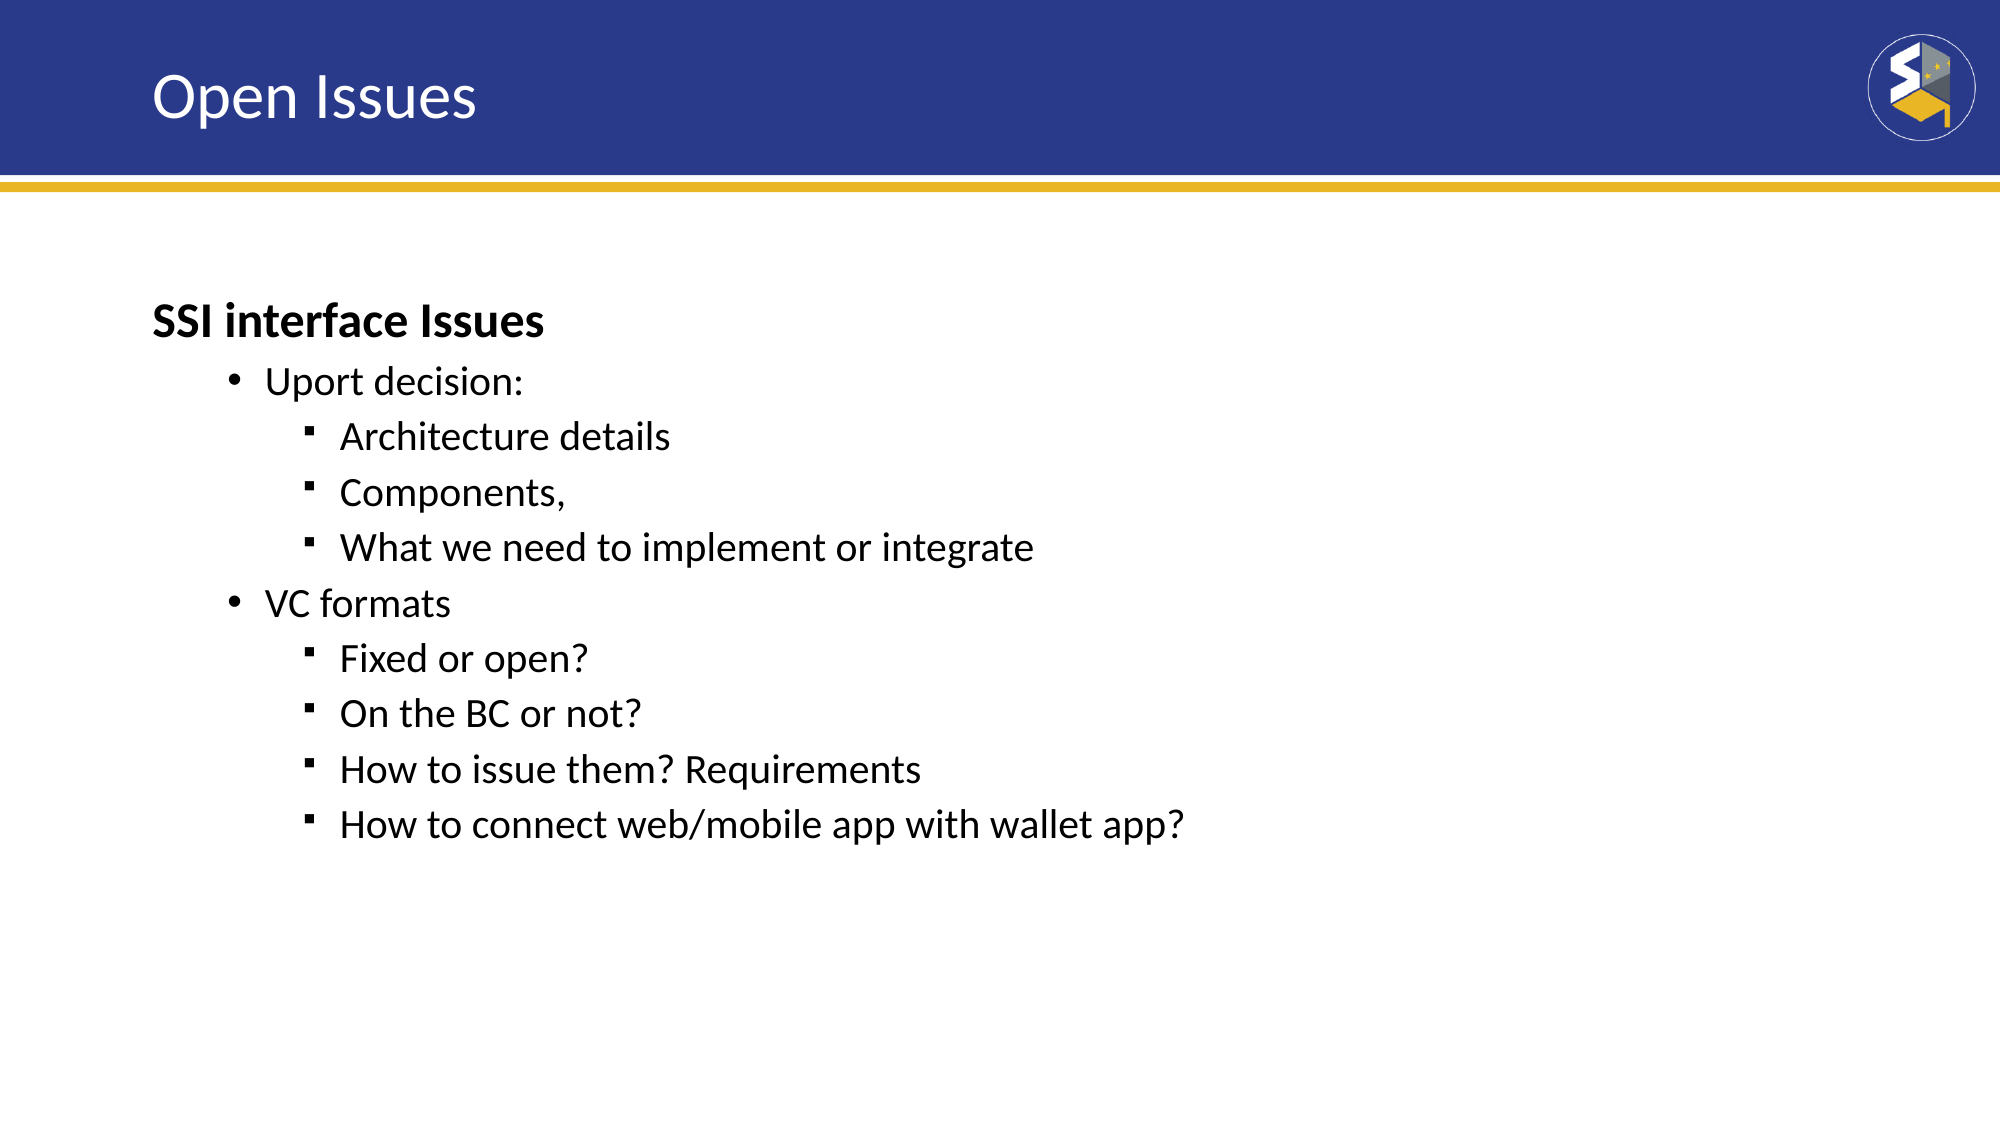

# Open Issues
SSI interface Issues
Uport decision:
Architecture details
Components,
What we need to implement or integrate
VC formats
Fixed or open?
On the BC or not?
How to issue them? Requirements
How to connect web/mobile app with wallet app?